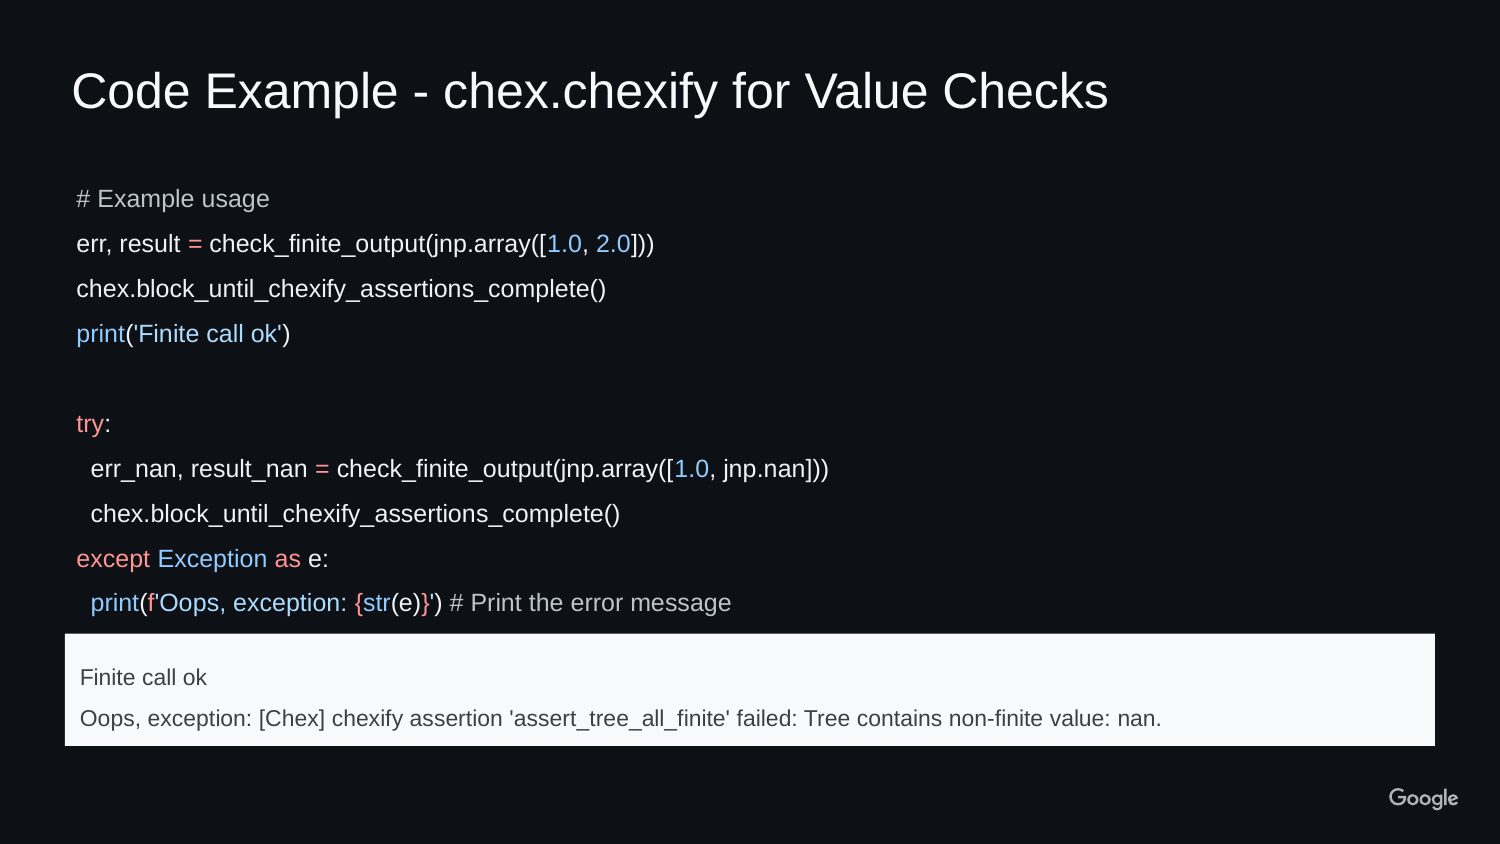

Code Example - chex.chexify for Value Checks
# Example usage
err, result = check_finite_output(jnp.array([1.0, 2.0]))
chex.block_until_chexify_assertions_complete()
print('Finite call ok')

try:
  err_nan, result_nan = check_finite_output(jnp.array([1.0, jnp.nan]))
  chex.block_until_chexify_assertions_complete()
except Exception as e:
  print(f'Oops, exception: {str(e)}') # Print the error message
Finite call ok
Oops, exception: [Chex] chexify assertion 'assert_tree_all_finite' failed: Tree contains non-finite value: nan.